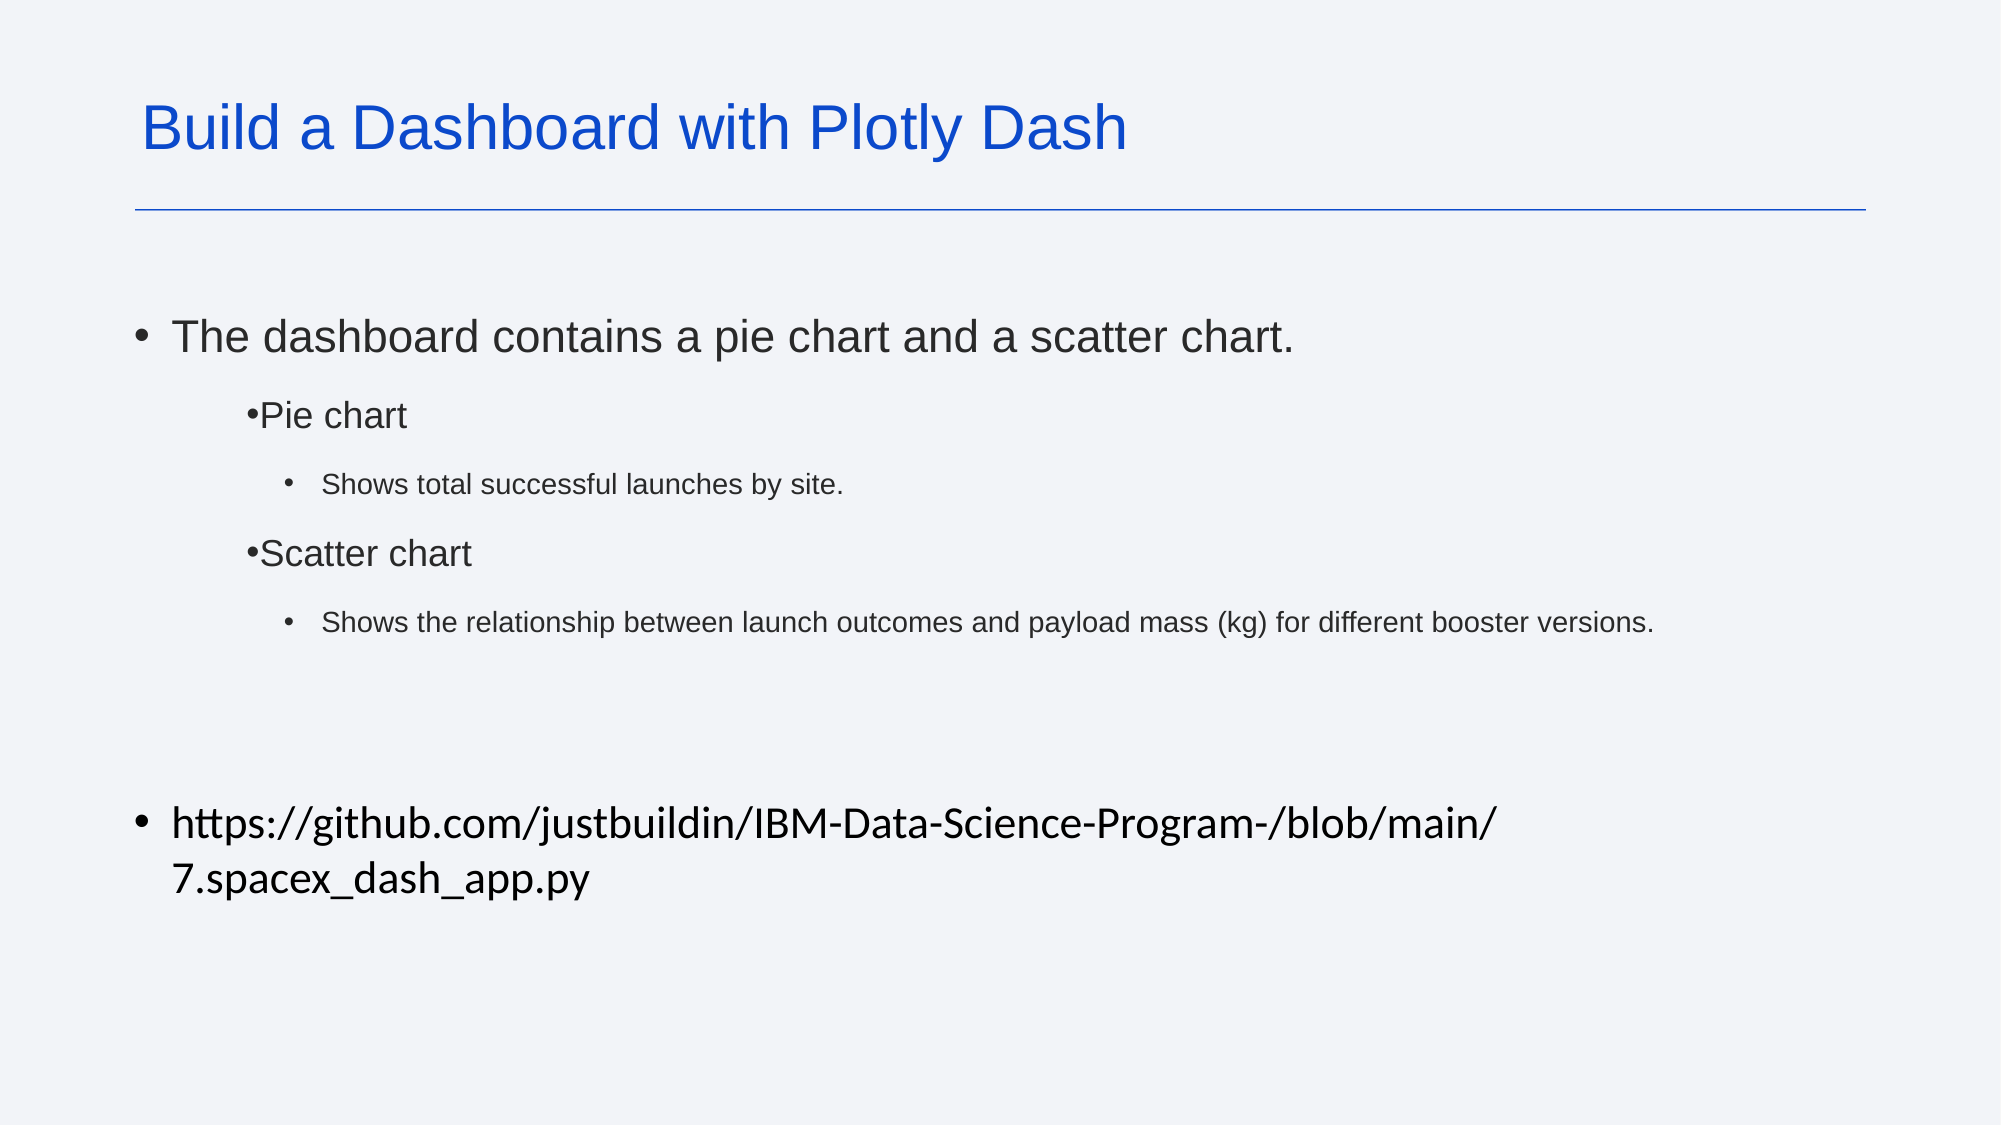

Build a Dashboard with Plotly Dash
The dashboard contains a pie chart and a scatter chart.
Pie chart
Shows total successful launches by site.
Scatter chart
Shows the relationship between launch outcomes and payload mass (kg) for different booster versions.

https://github.com/justbuildin/IBM-Data-Science-Program-/blob/main/7.spacex_dash_app.py
15